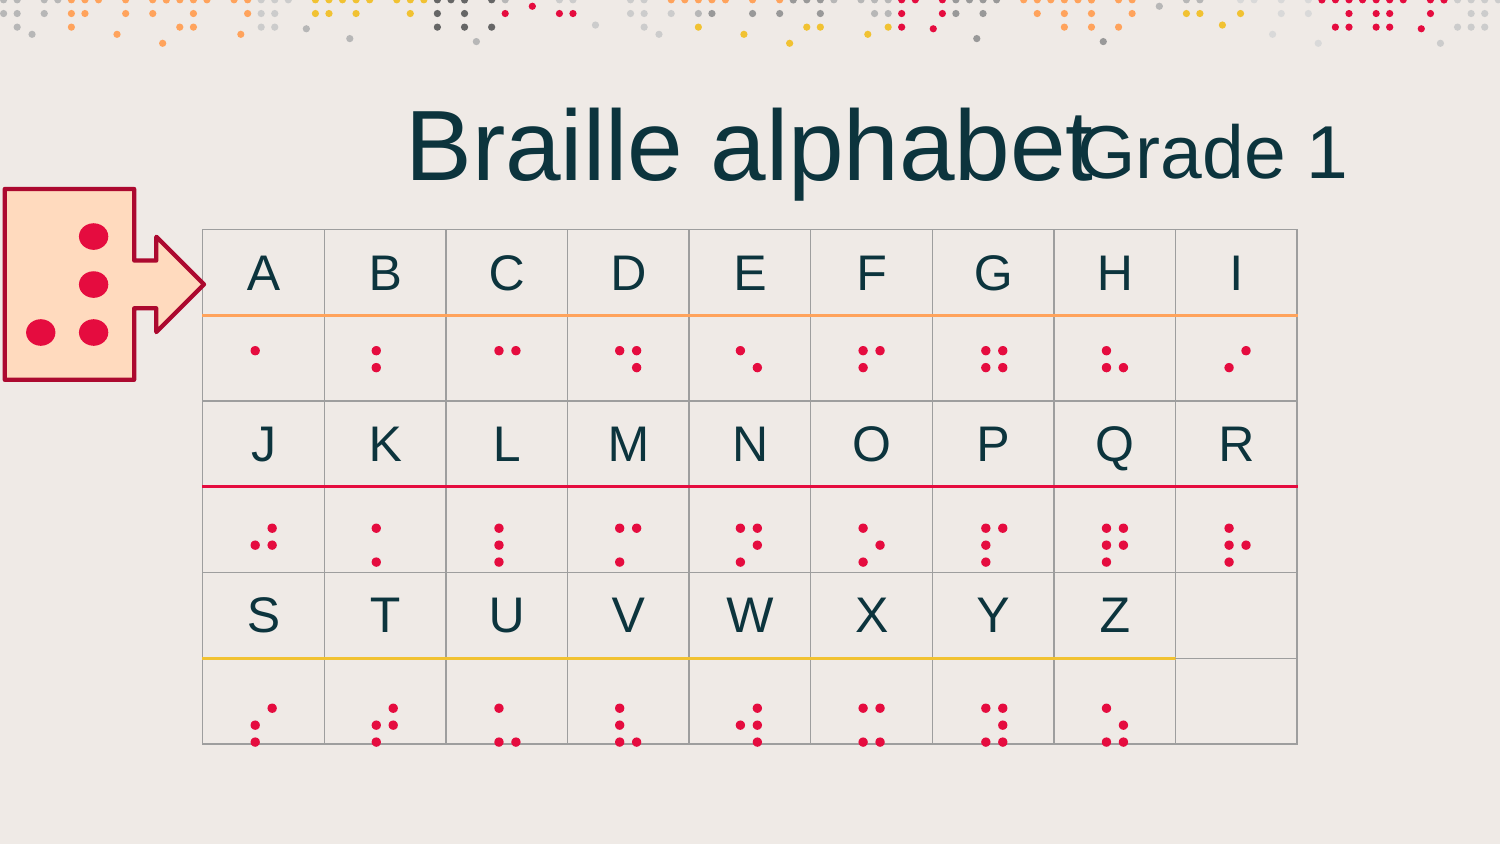

# Braille alphabet
Grade 1

| A | B | C | D | E | F | G | H | I |
| --- | --- | --- | --- | --- | --- | --- | --- | --- |
|  |  |  |  |  |  |  |  |  |
| J | K | L | M | N | O | P | Q | R |
|  |  |  |  |  |  |  |  |  |
| S | T | U | V | W | X | Y | Z |  |
|  |  |  |  |  |  |  |  |  |